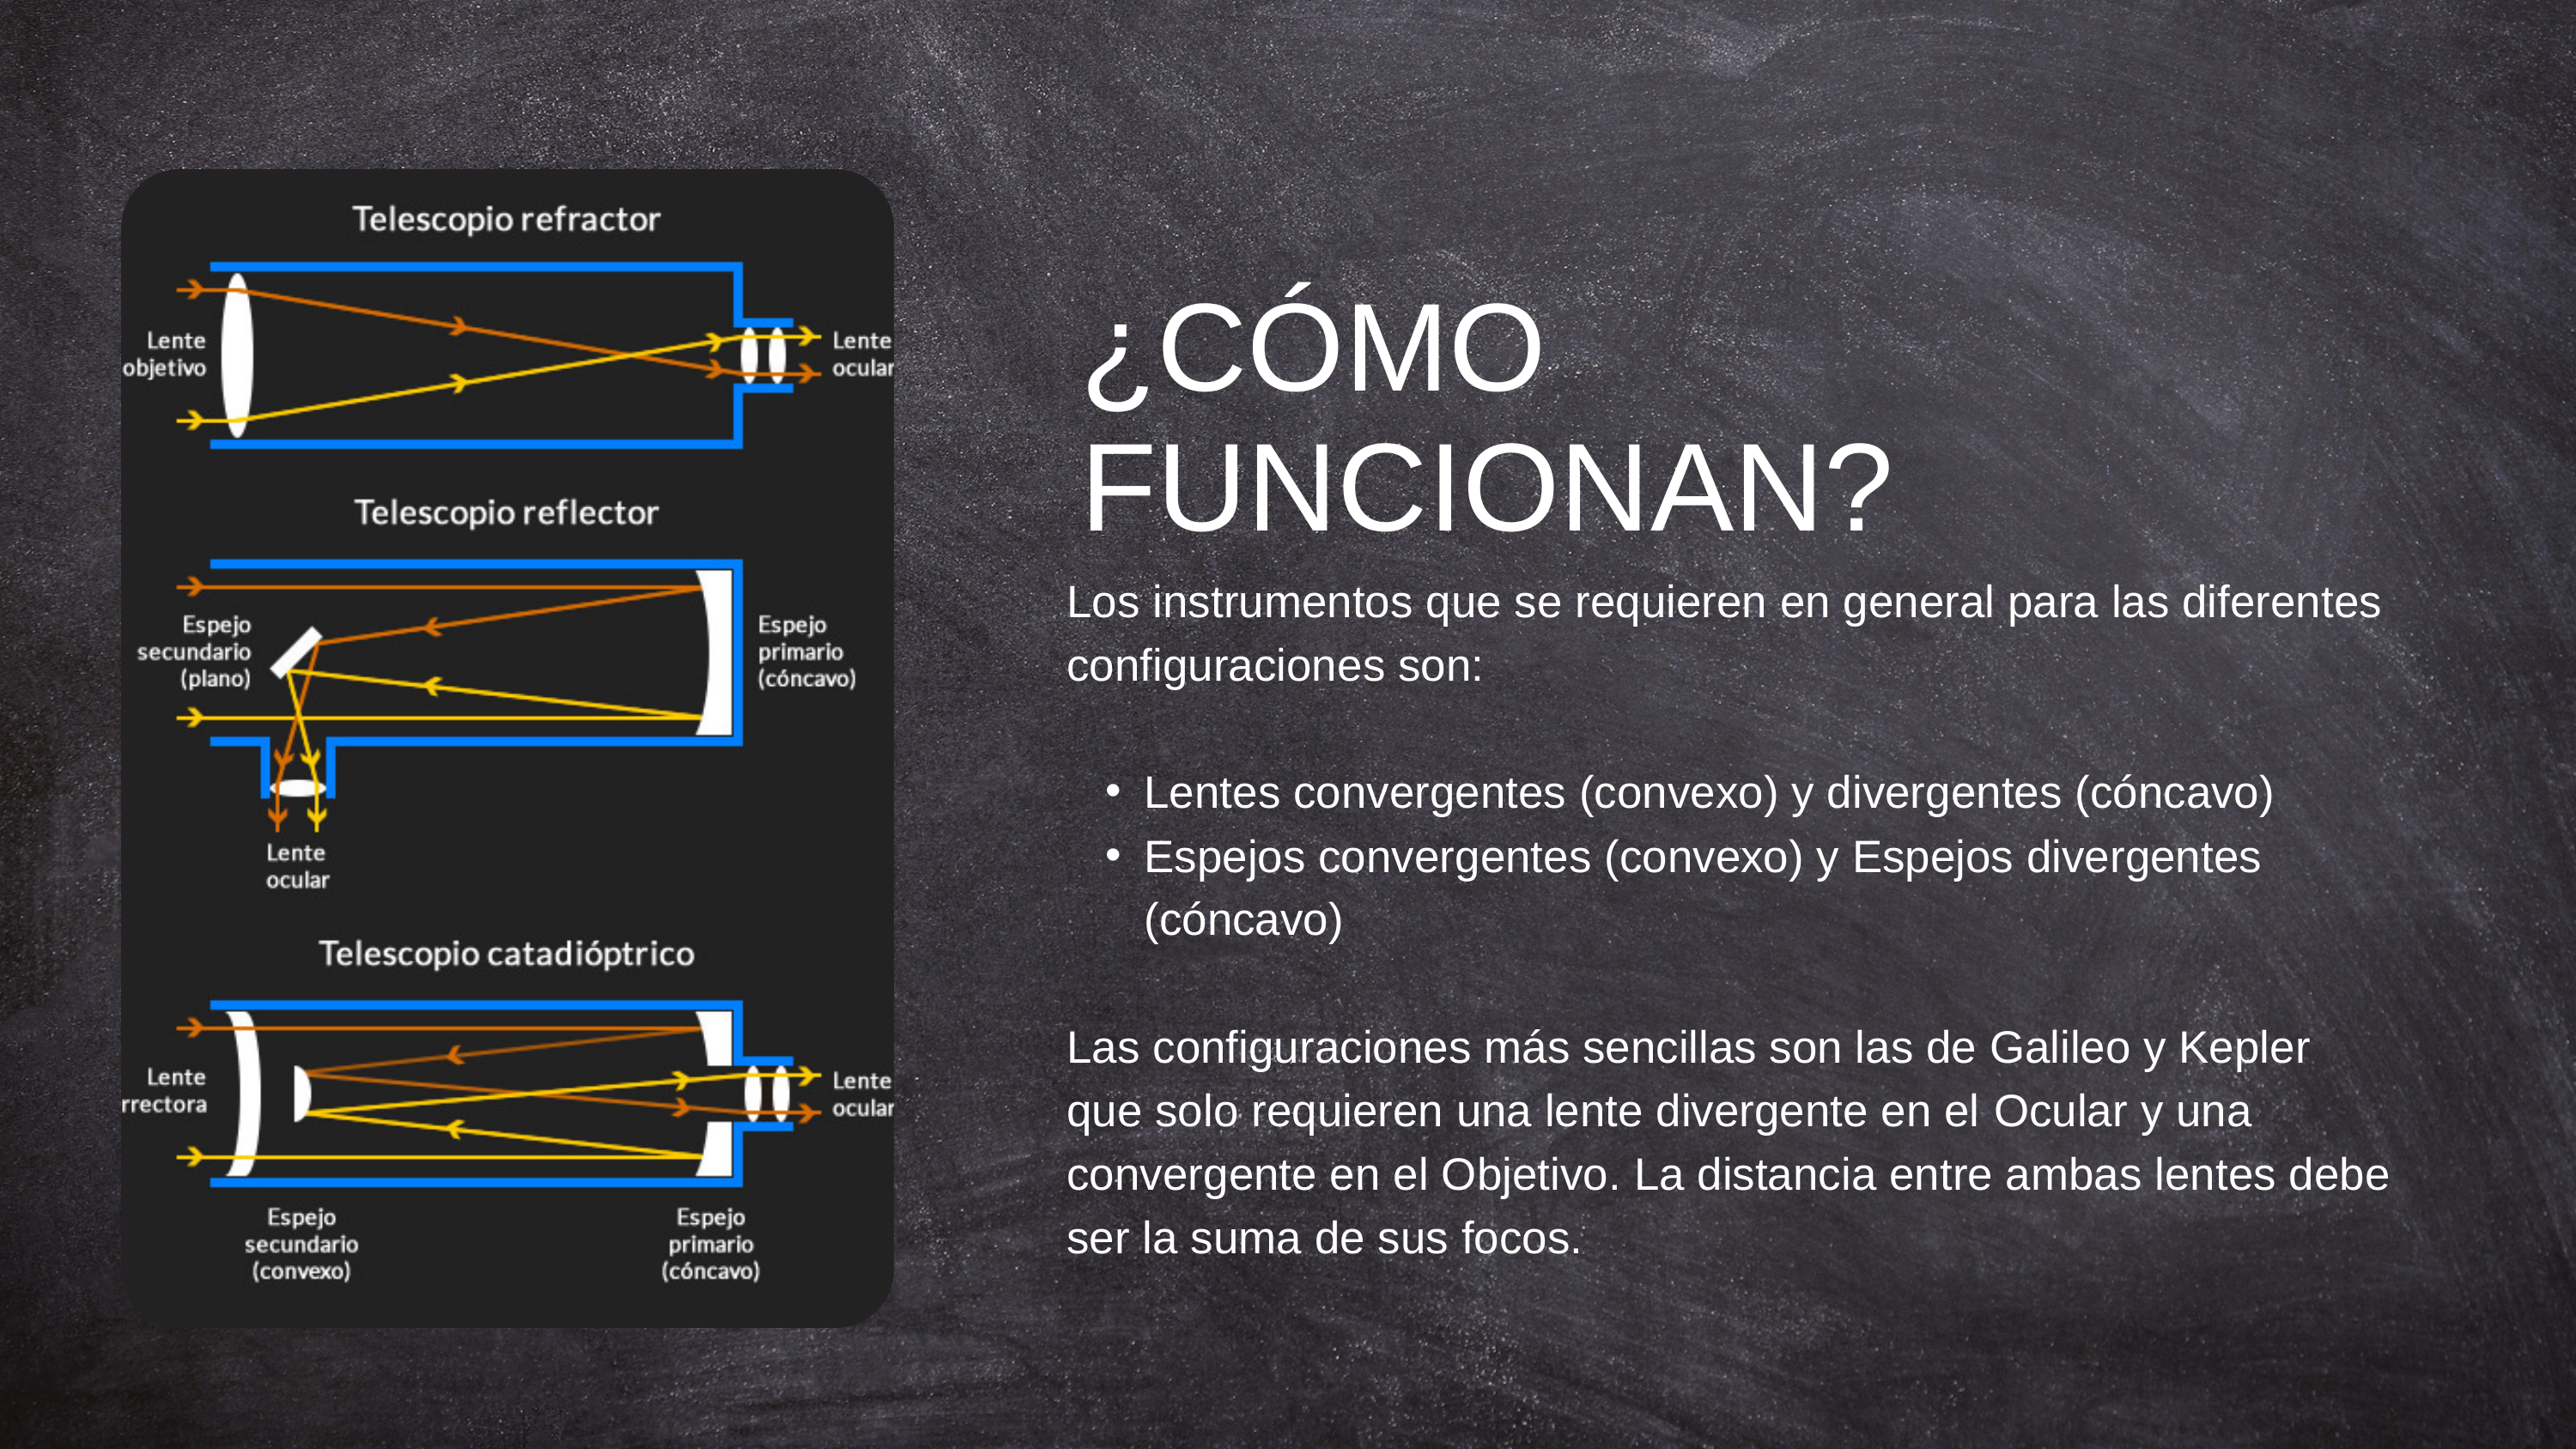

¿CÓMO FUNCIONAN?
Los instrumentos que se requieren en general para las diferentes configuraciones son:

Lentes convergentes (convexo) y divergentes (cóncavo)
Espejos convergentes (convexo) y Espejos divergentes (cóncavo)

Las configuraciones más sencillas son las de Galileo y Kepler
que solo requieren una lente divergente en el Ocular y una  convergente en el Objetivo. La distancia entre ambas lentes debe ser la suma de sus focos.